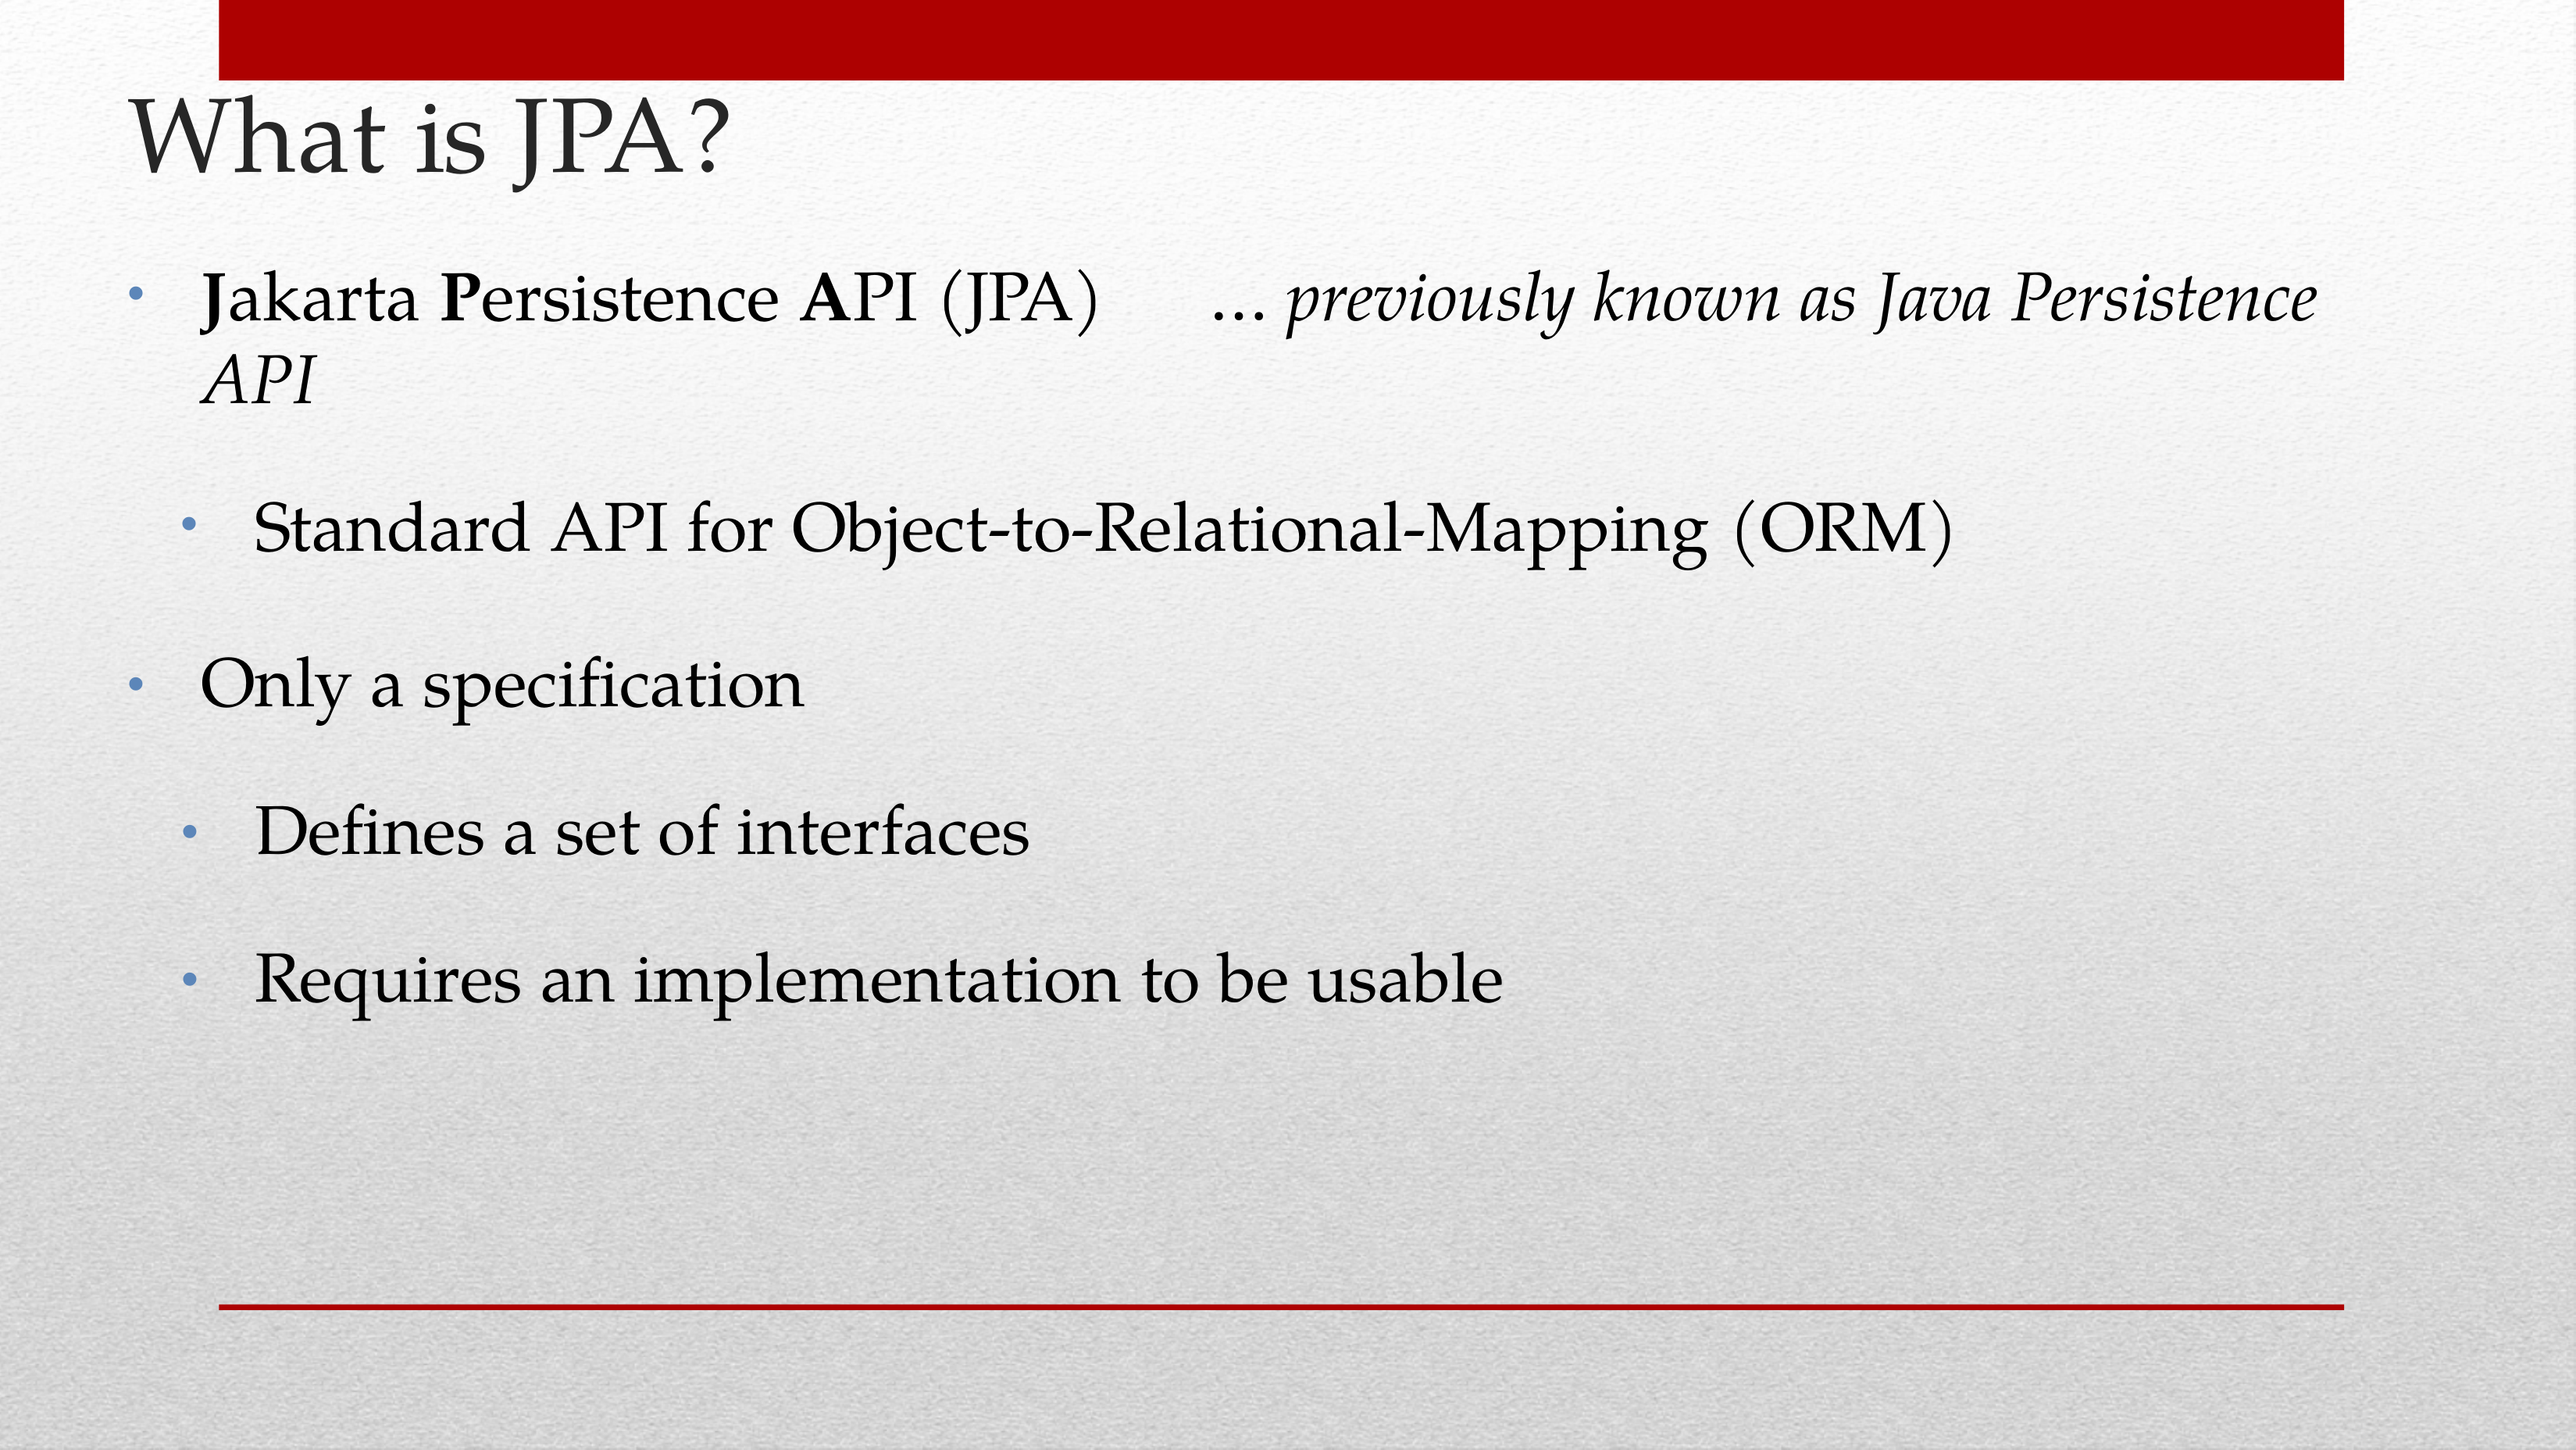

# What is JPA?
Jakarta Persistence API (JPA)	… previously known as Java Persistence API
Standard API for Object-to-Relational-Mapping (ORM)
Only a specification
•
Defines a set of interfaces
•
Requires an implementation to be usable
•